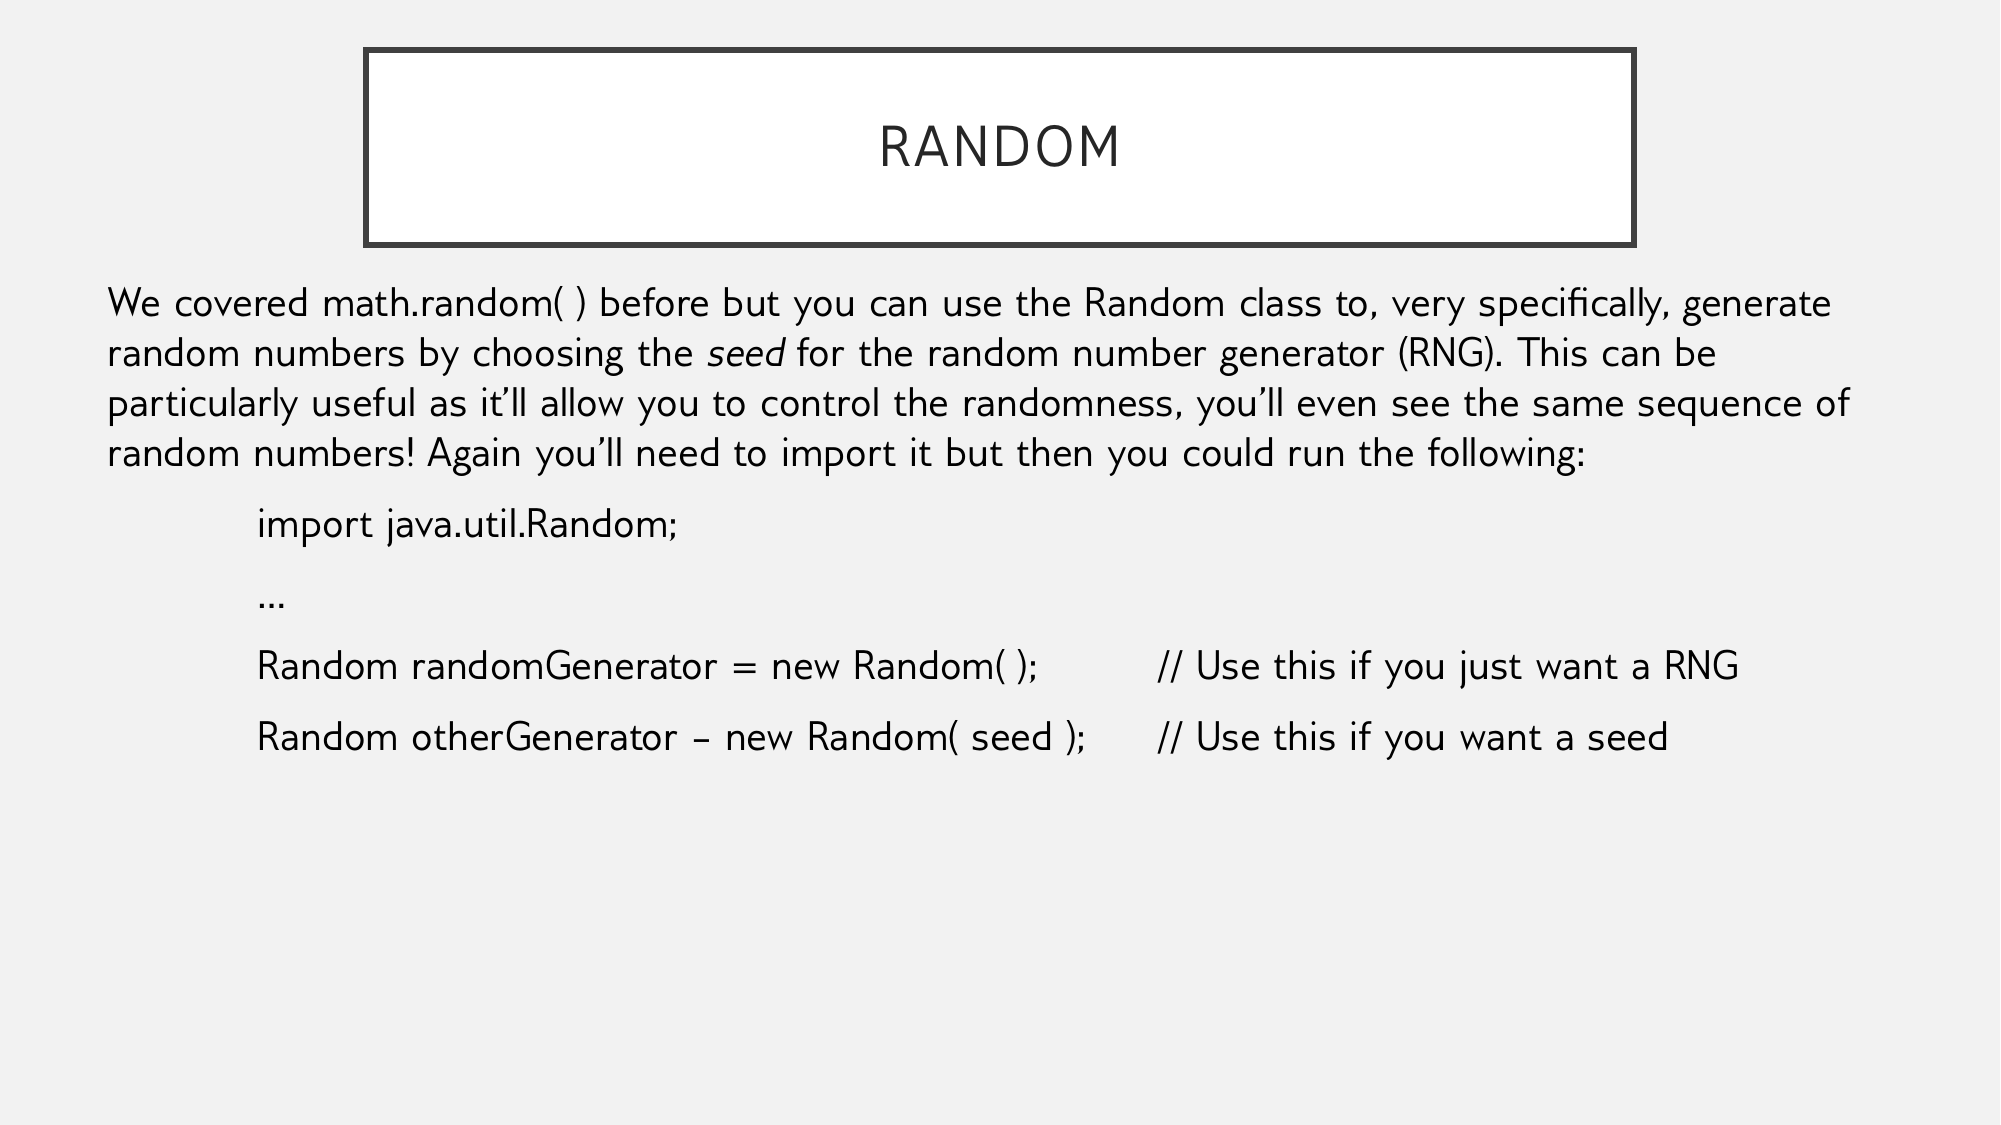

# Random
We covered math.random( ) before but you can use the Random class to, very specifically, generate random numbers by choosing the seed for the random number generator (RNG). This can be particularly useful as it’ll allow you to control the randomness, you’ll even see the same sequence of random numbers! Again you’ll need to import it but then you could run the following:
	import java.util.Random;
	…
	Random randomGenerator = new Random( );	// Use this if you just want a RNG
	Random otherGenerator – new Random( seed );	// Use this if you want a seed